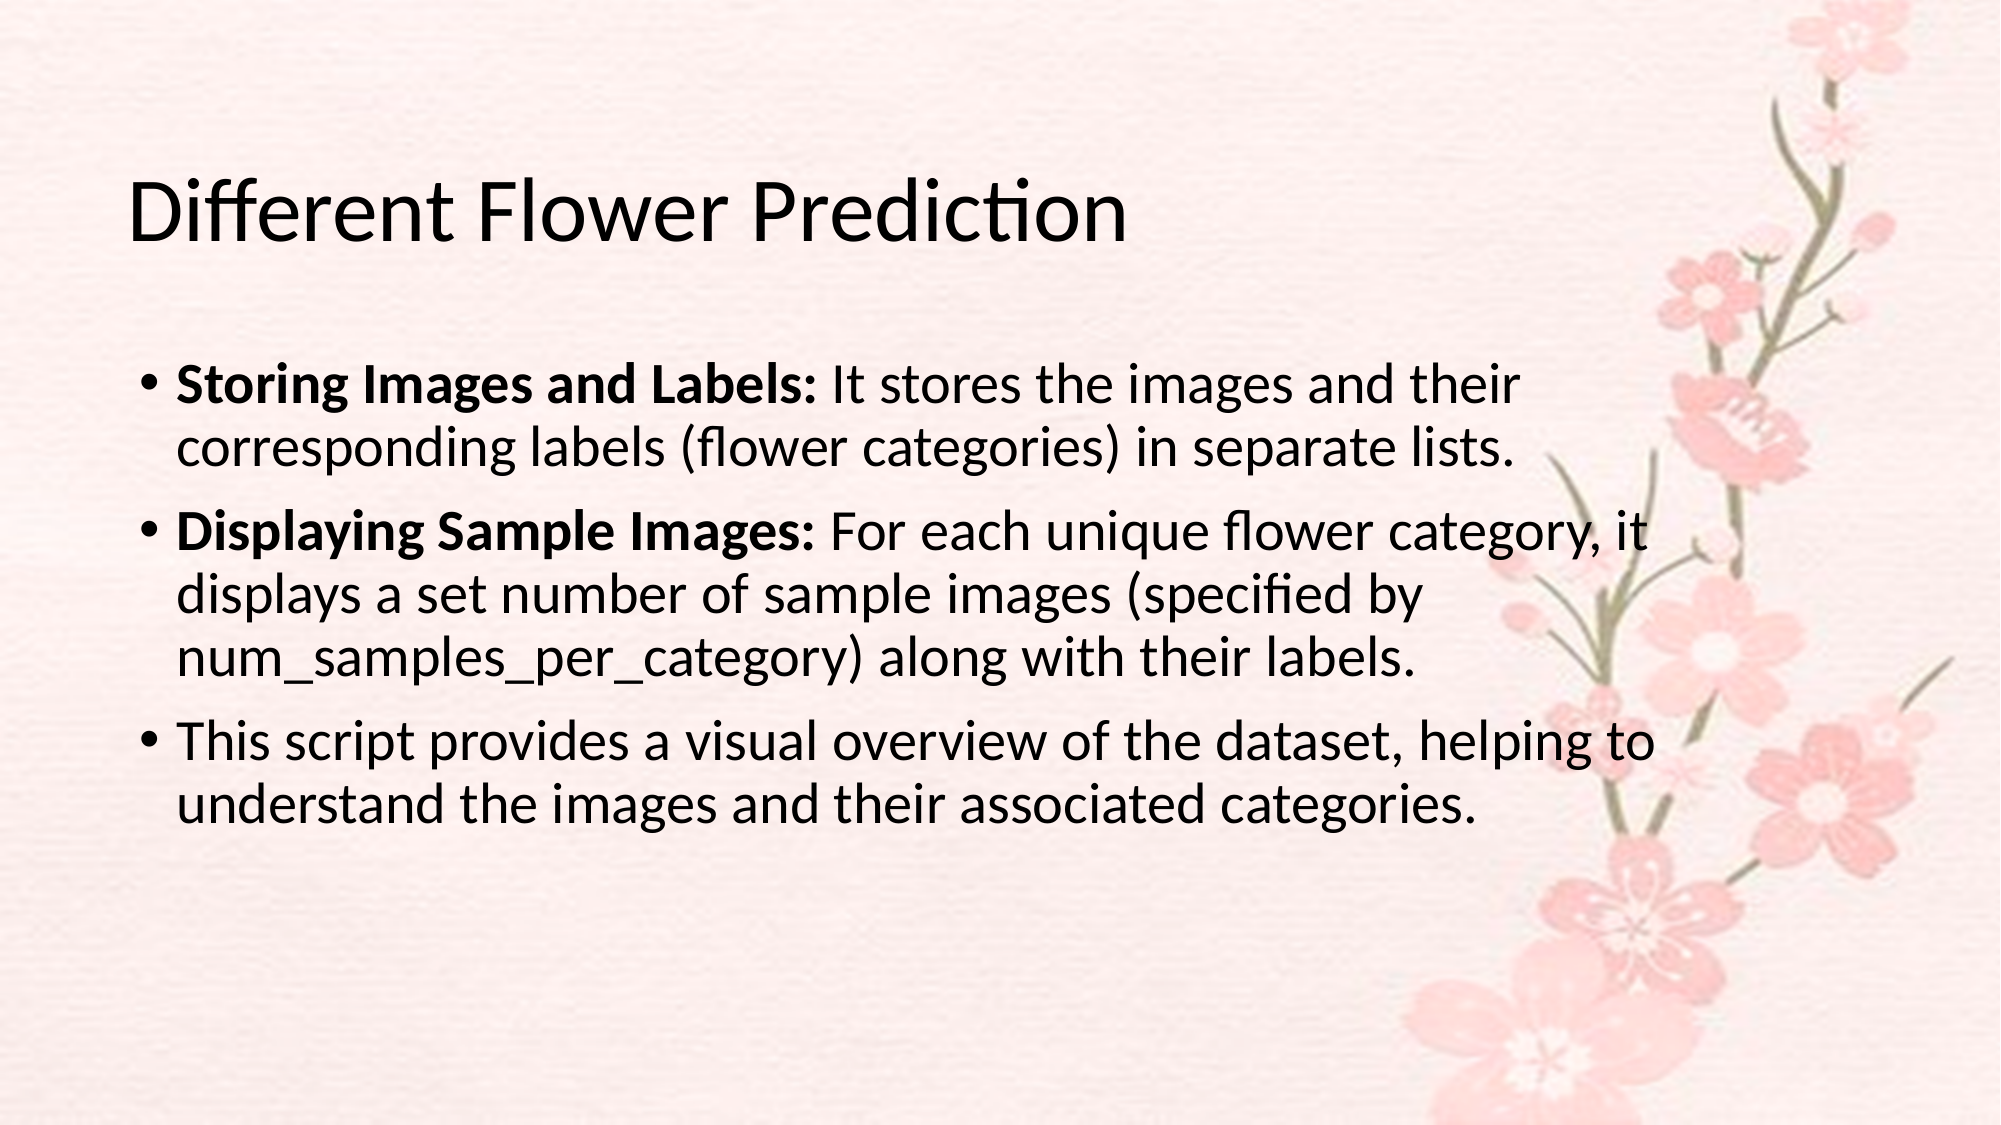

# Different Flower Prediction
Storing Images and Labels: It stores the images and their corresponding labels (flower categories) in separate lists.
Displaying Sample Images: For each unique flower category, it displays a set number of sample images (specified by num_samples_per_category) along with their labels.
This script provides a visual overview of the dataset, helping to understand the images and their associated categories.